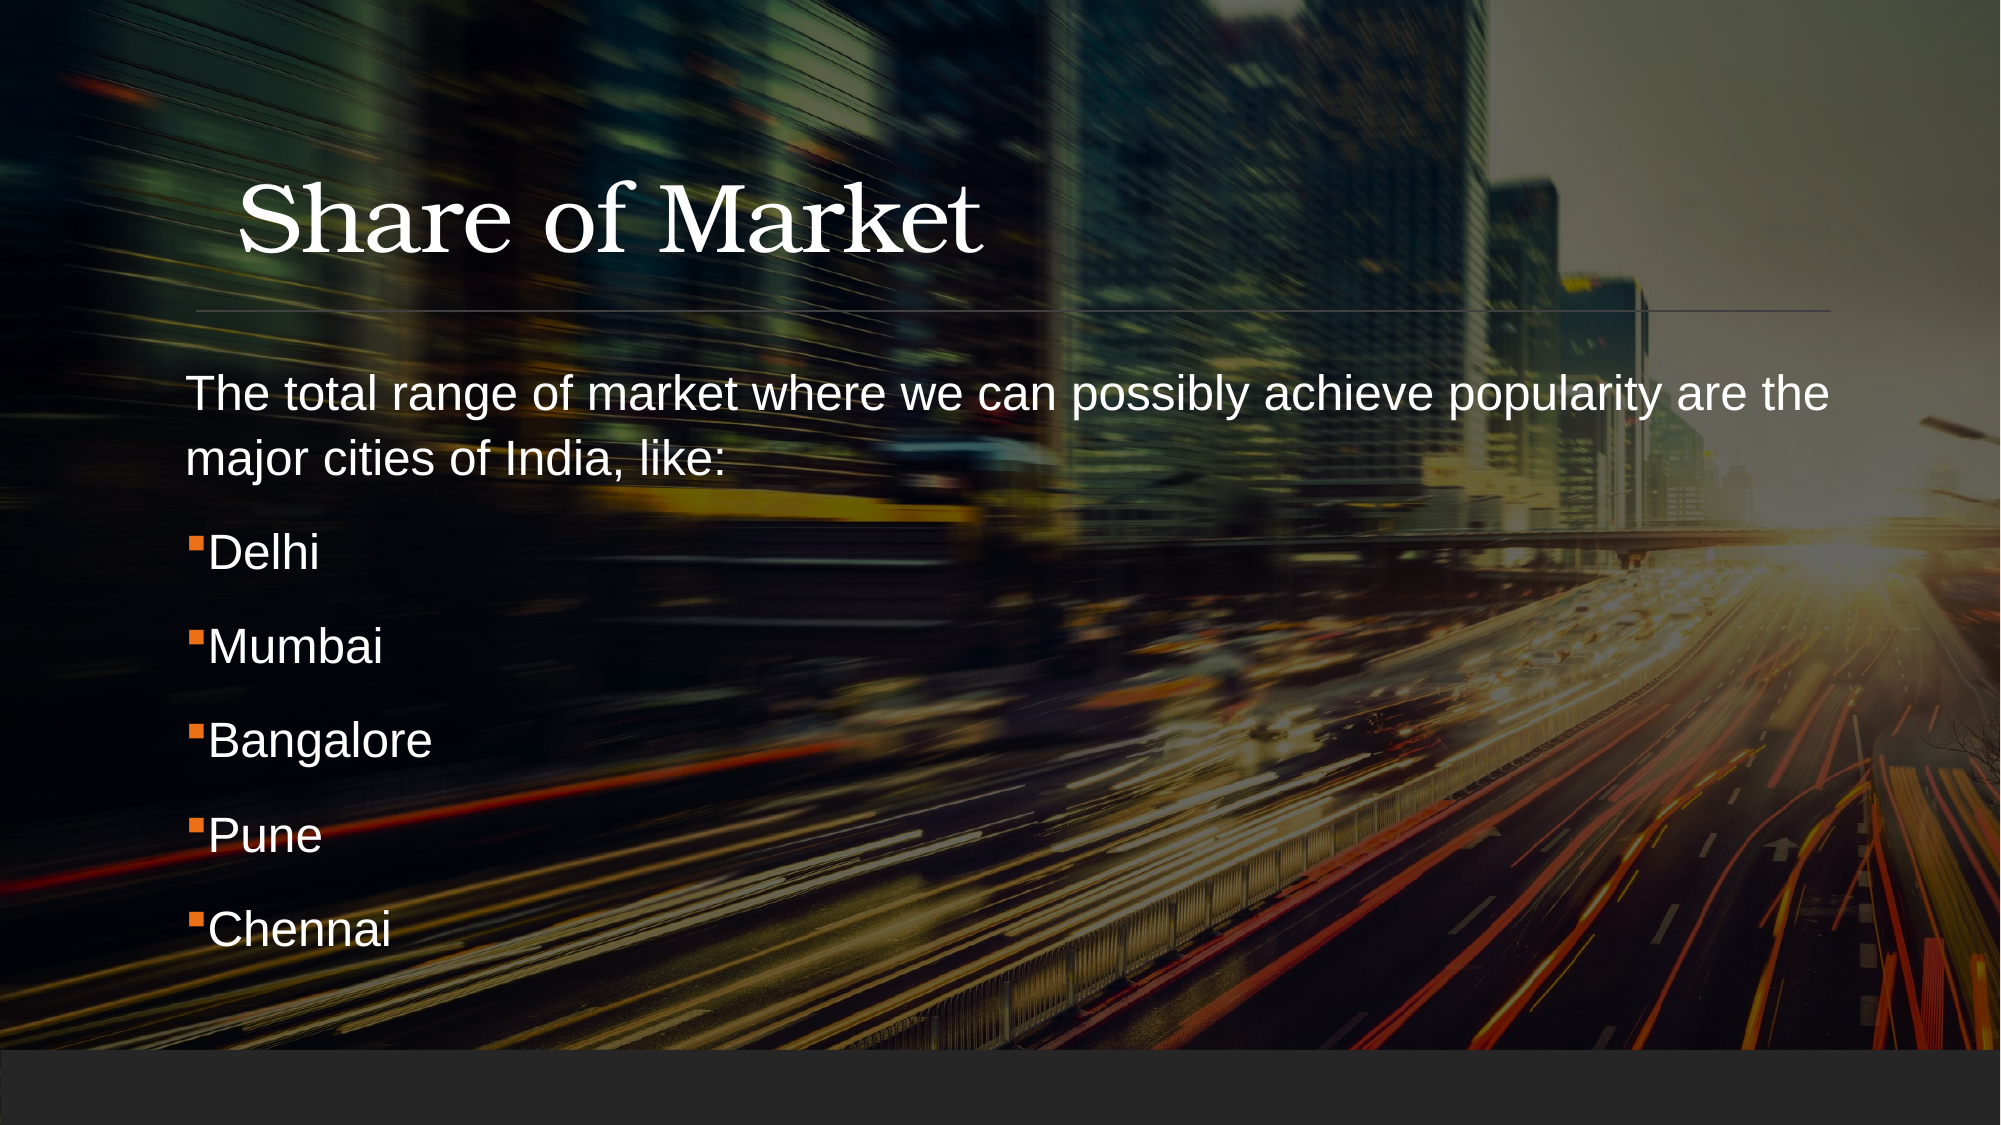

# Share of Market
The total range of market where we can possibly achieve popularity are the major cities of India, like:
Delhi
Mumbai
Bangalore
Pune
Chennai